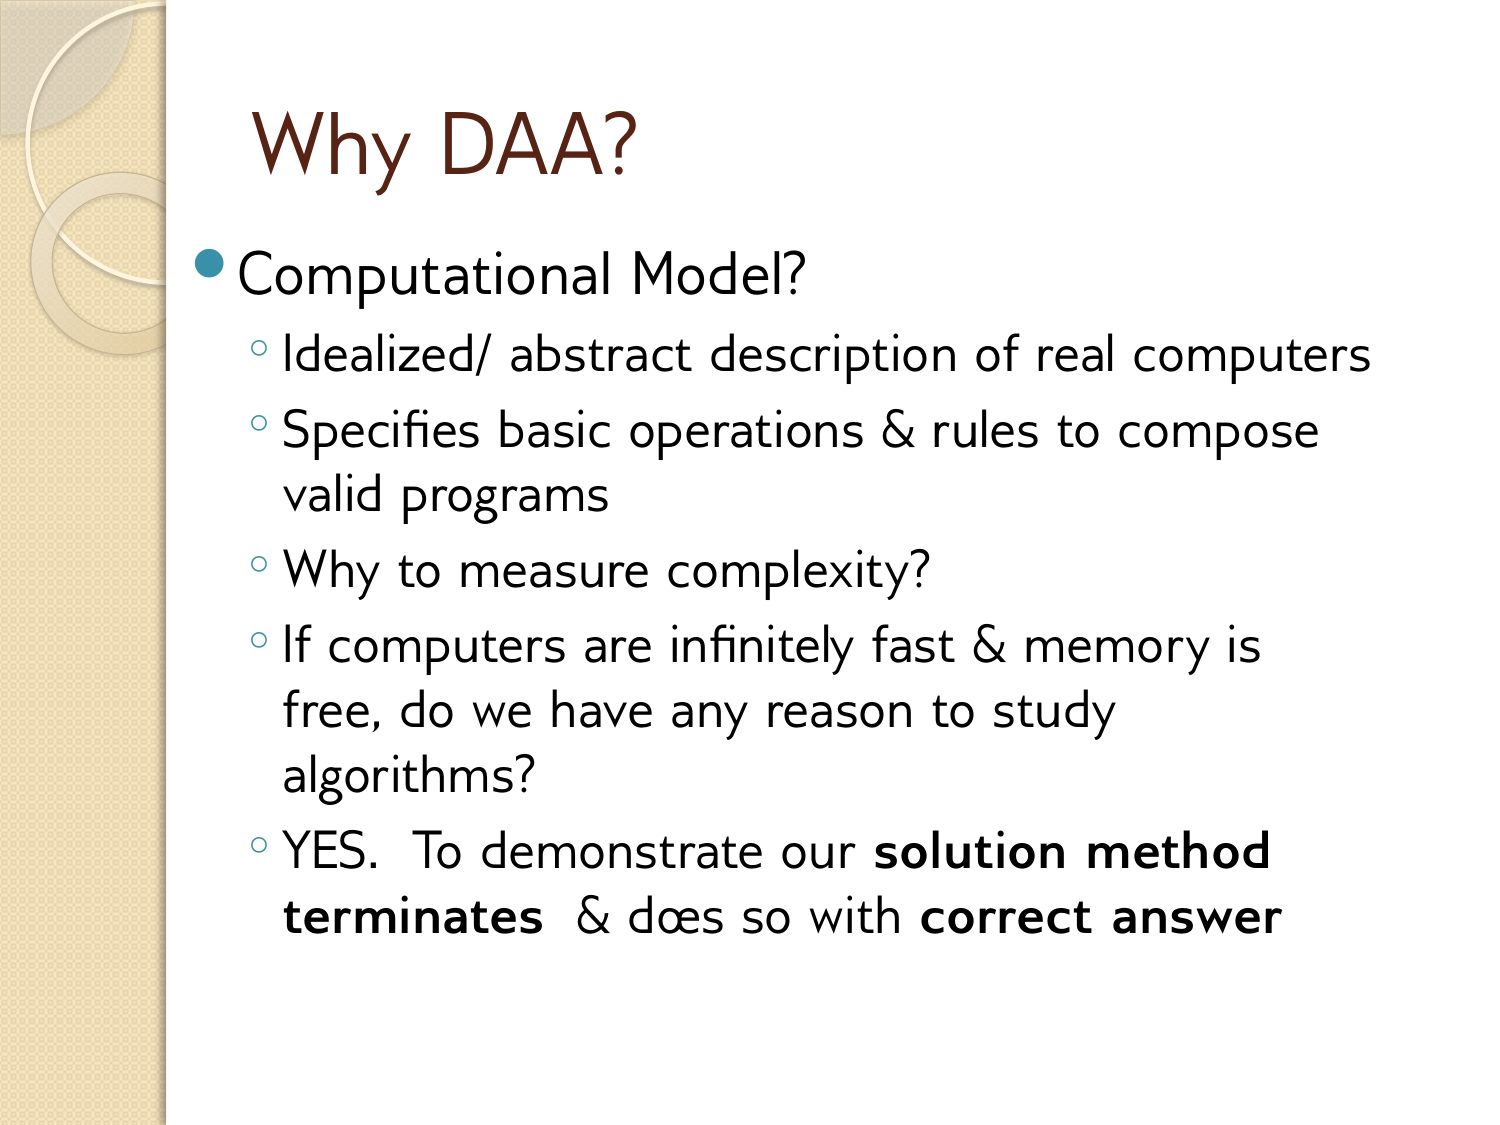

# Why DAA?
Computational Model?
Idealized/ abstract description of real computers
Specifies basic operations & rules to compose valid programs
Why to measure complexity?
If computers are infinitely fast & memory is free, do we have any reason to study algorithms?
YES.  To demonstrate our solution method terminates  & does so with correct answer